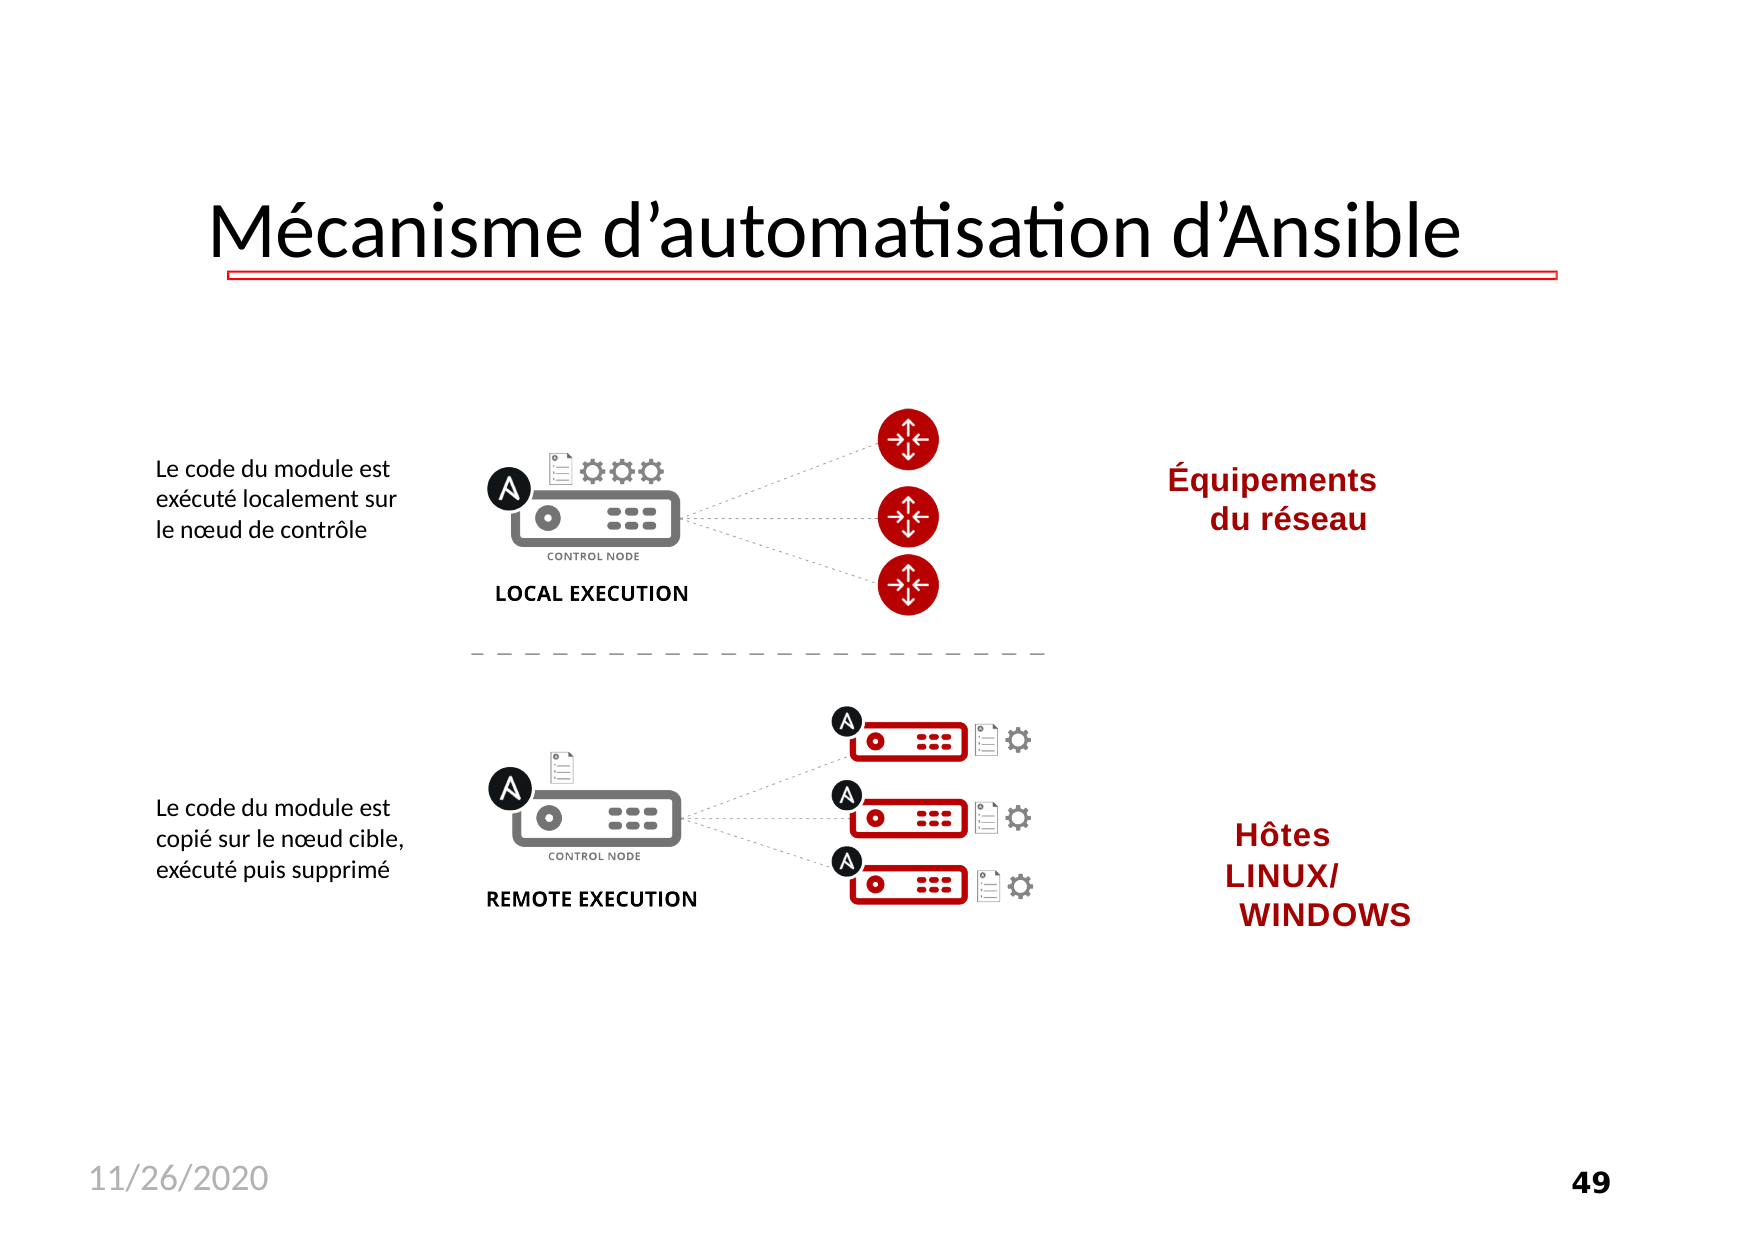

# Mécanisme d’automatisation d’Ansible

Le code du module est exécuté localement sur le nœud de contrôle
Équipements du réseau
Le code du module est copié sur le nœud cible, exécuté puis supprimé
Hôtes
LINUX/WINDOWS
11/26/2020
49